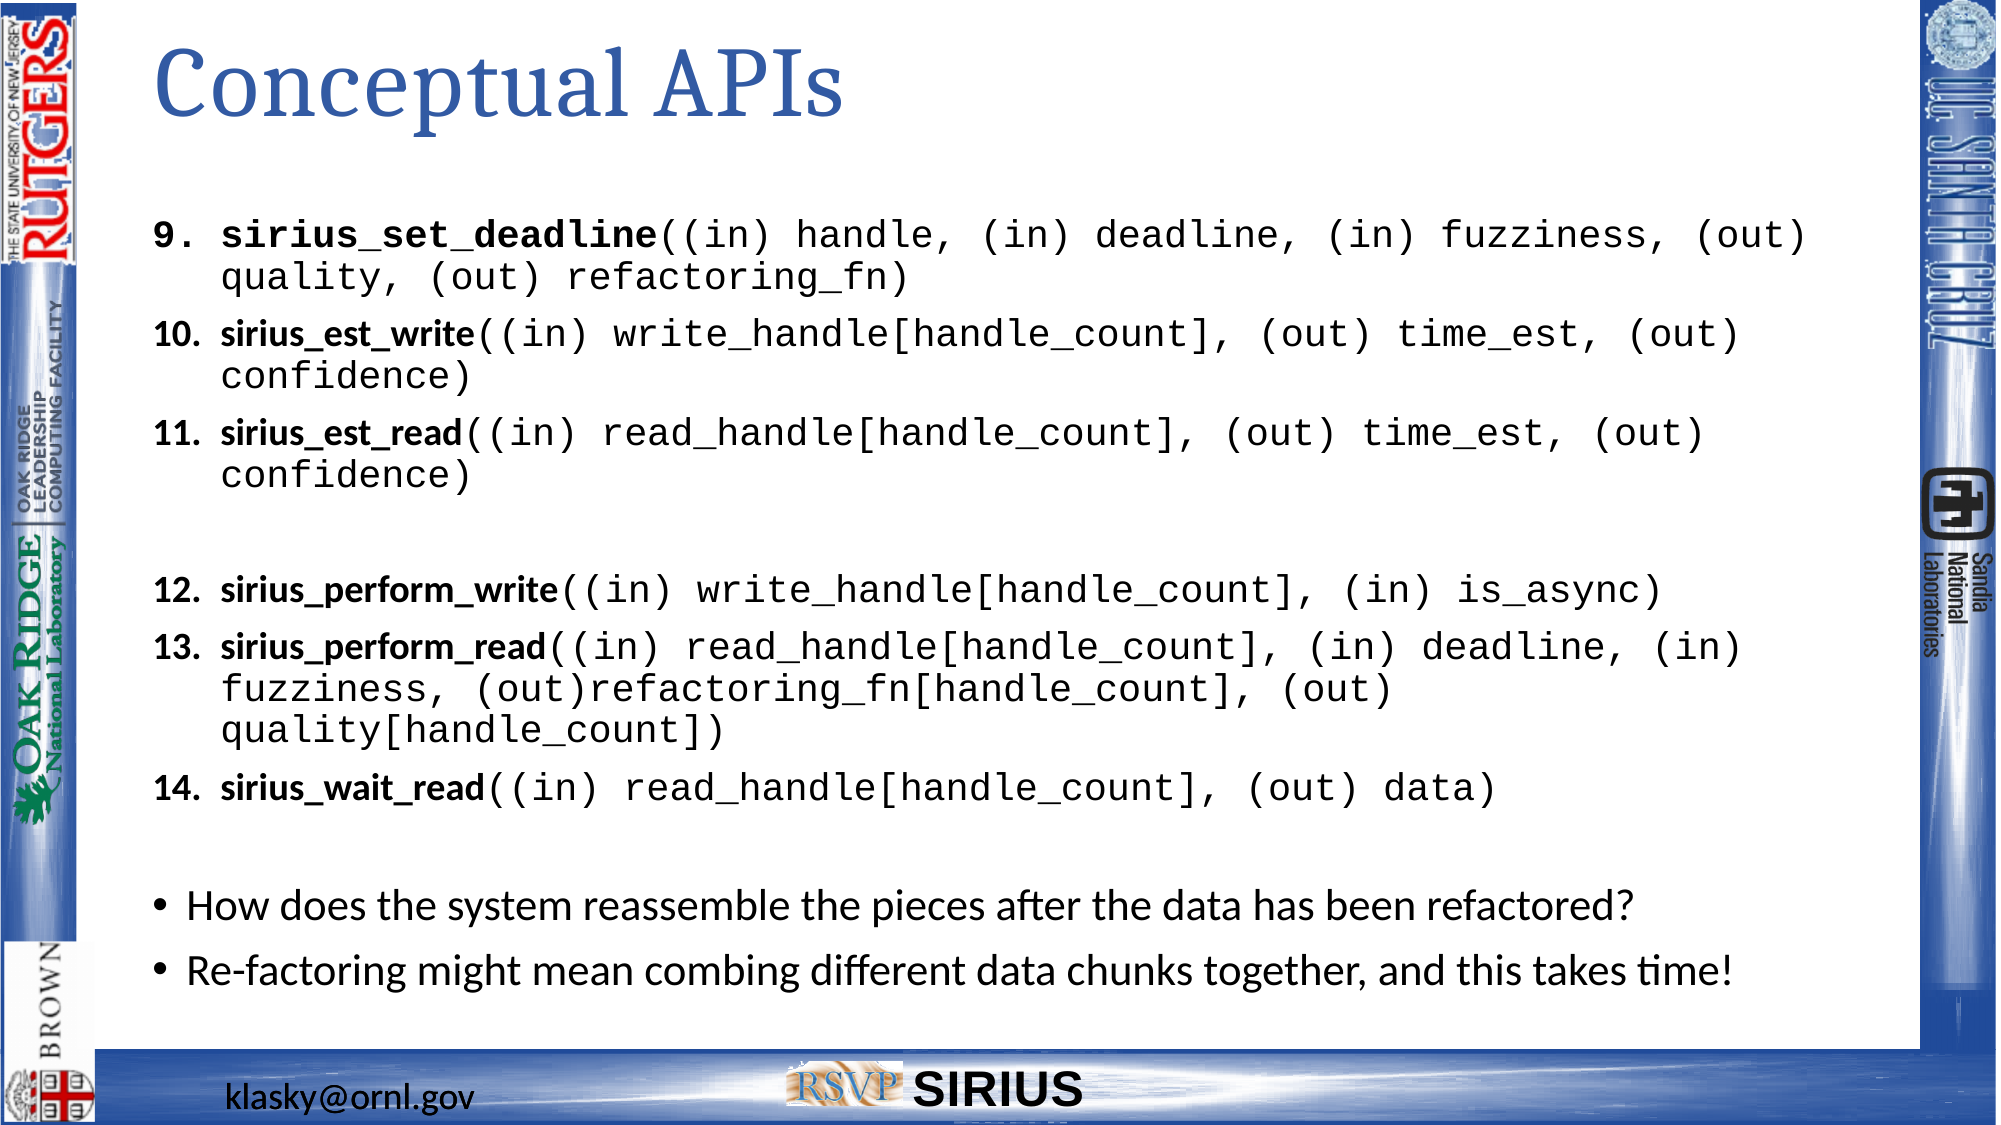

# Conceptual APIs
sirius_set_deadline((in) handle, (in) deadline, (in) fuzziness, (out) quality, (out) refactoring_fn)
sirius_est_write((in) write_handle[handle_count], (out) time_est, (out) confidence)
sirius_est_read((in) read_handle[handle_count], (out) time_est, (out) confidence)

sirius_perform_write((in) write_handle[handle_count], (in) is_async)
sirius_perform_read((in) read_handle[handle_count], (in) deadline, (in) fuzziness, (out)refactoring_fn[handle_count], (out) quality[handle_count])
sirius_wait_read((in) read_handle[handle_count], (out) data)

How does the system reassemble the pieces after the data has been refactored?
Re-factoring might mean combing different data chunks together, and this takes time!